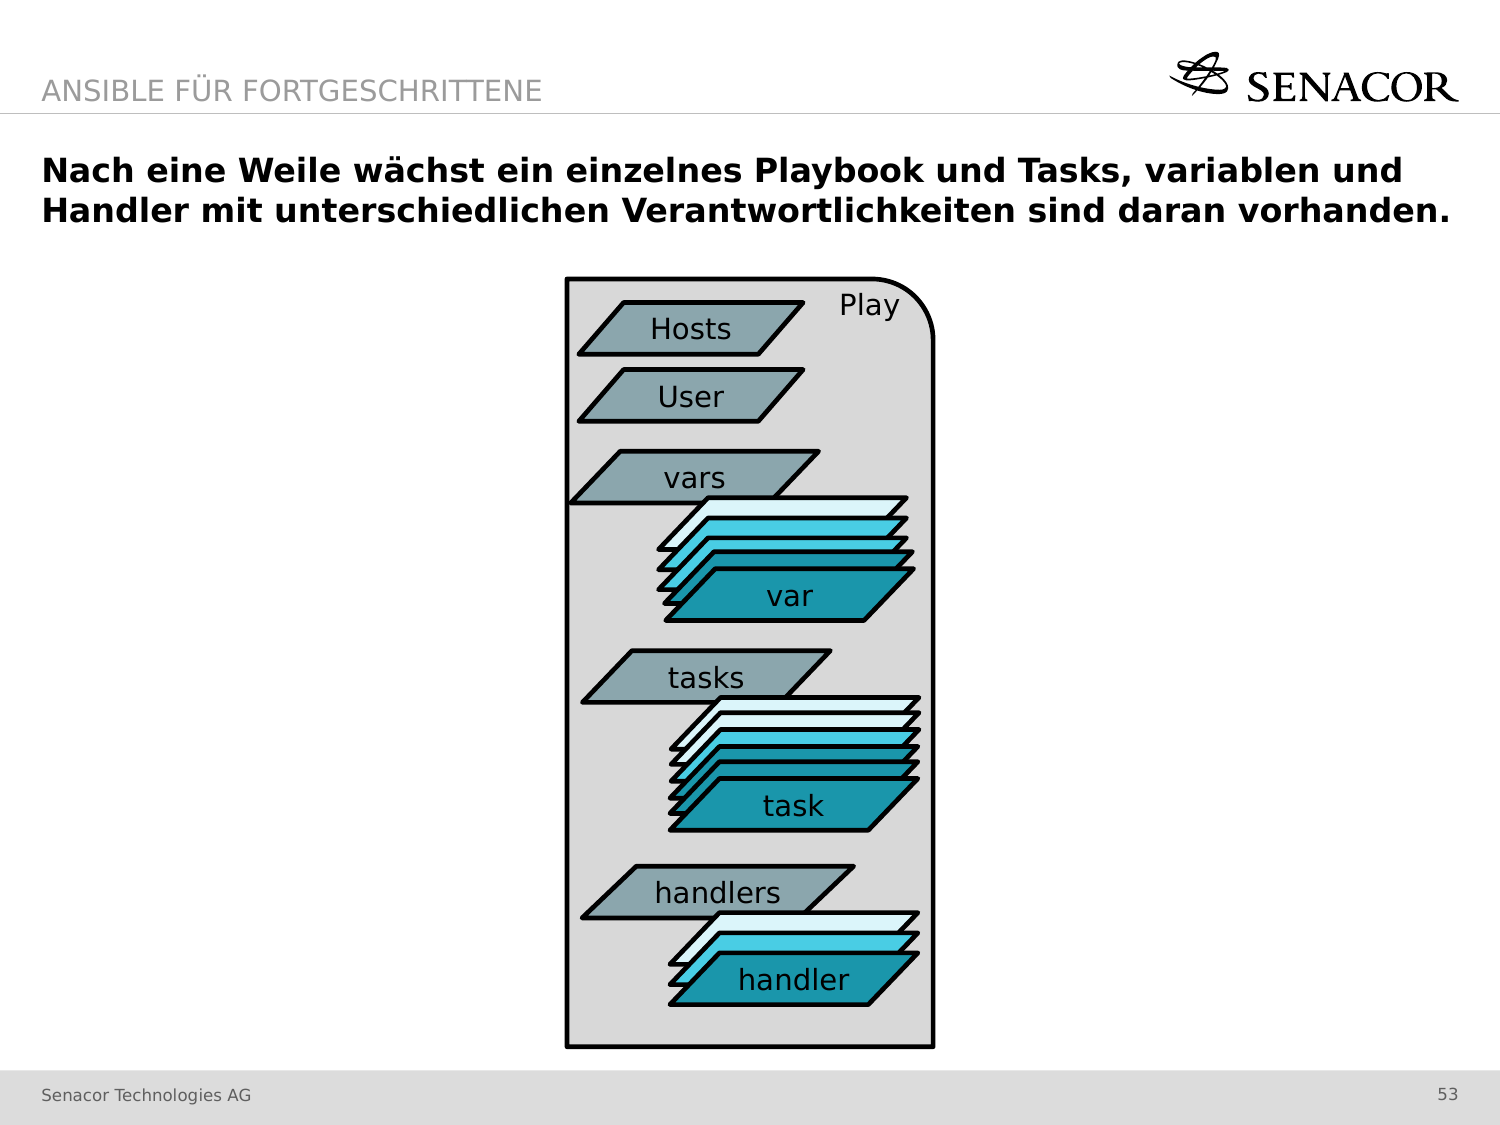

Ansible für Fortgeschrittene
# Nach eine Weile wächst ein einzelnes Playbook und Tasks, variablen und Handler mit unterschiedlichen Verantwortlichkeiten sind daran vorhanden.
Play
Hosts
User
vars
var
var
var
tasks
task
task
task
handlers
var
var
handler
var
var
task
task
task
53